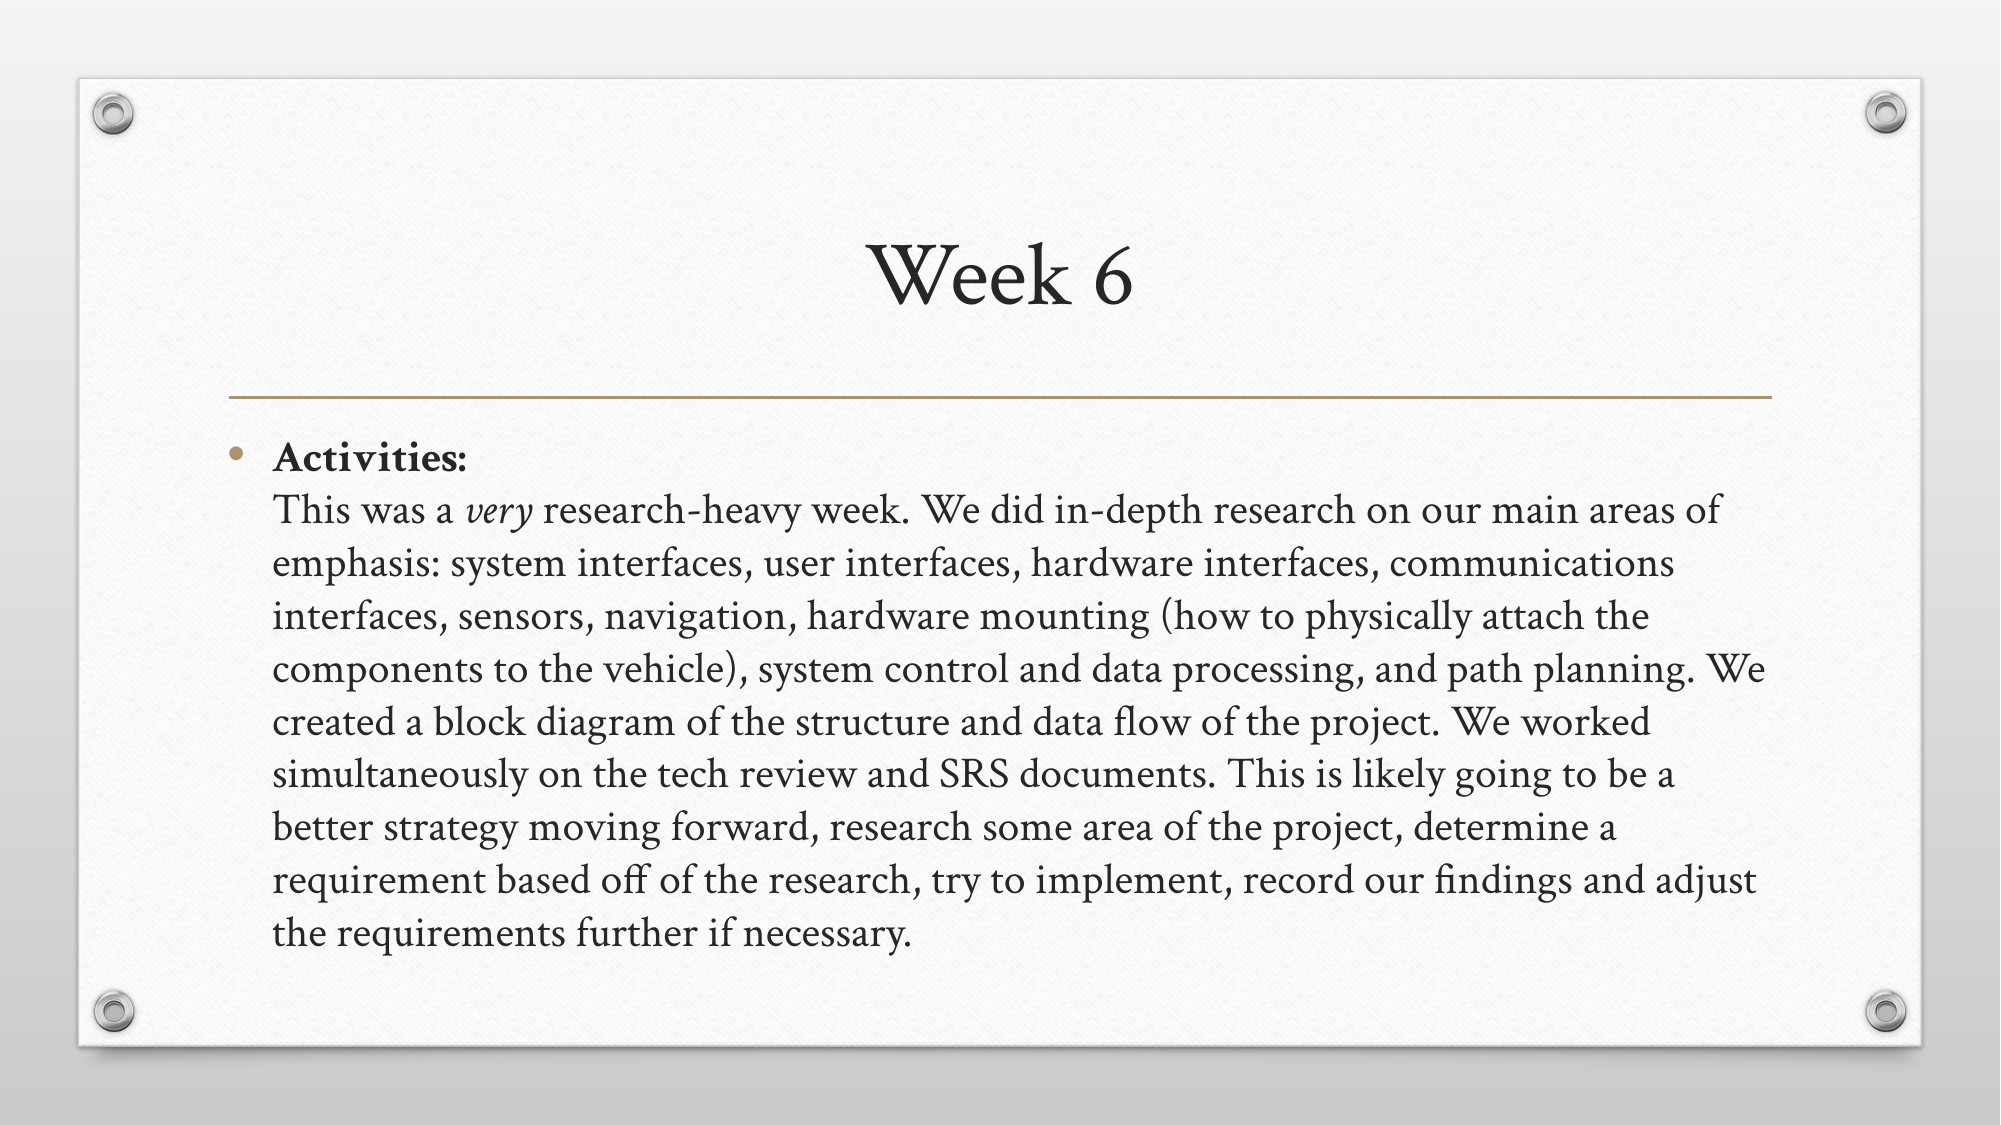

# Week 6
Activities:
This was a very research-heavy week. We did in-depth research on our main areas of emphasis: system interfaces, user interfaces, hardware interfaces, communications interfaces, sensors, navigation, hardware mounting (how to physically attach the components to the vehicle), system control and data processing, and path planning. We created a block diagram of the structure and data flow of the project. We worked simultaneously on the tech review and SRS documents. This is likely going to be a better strategy moving forward, research some area of the project, determine a requirement based off of the research, try to implement, record our findings and adjust the requirements further if necessary.